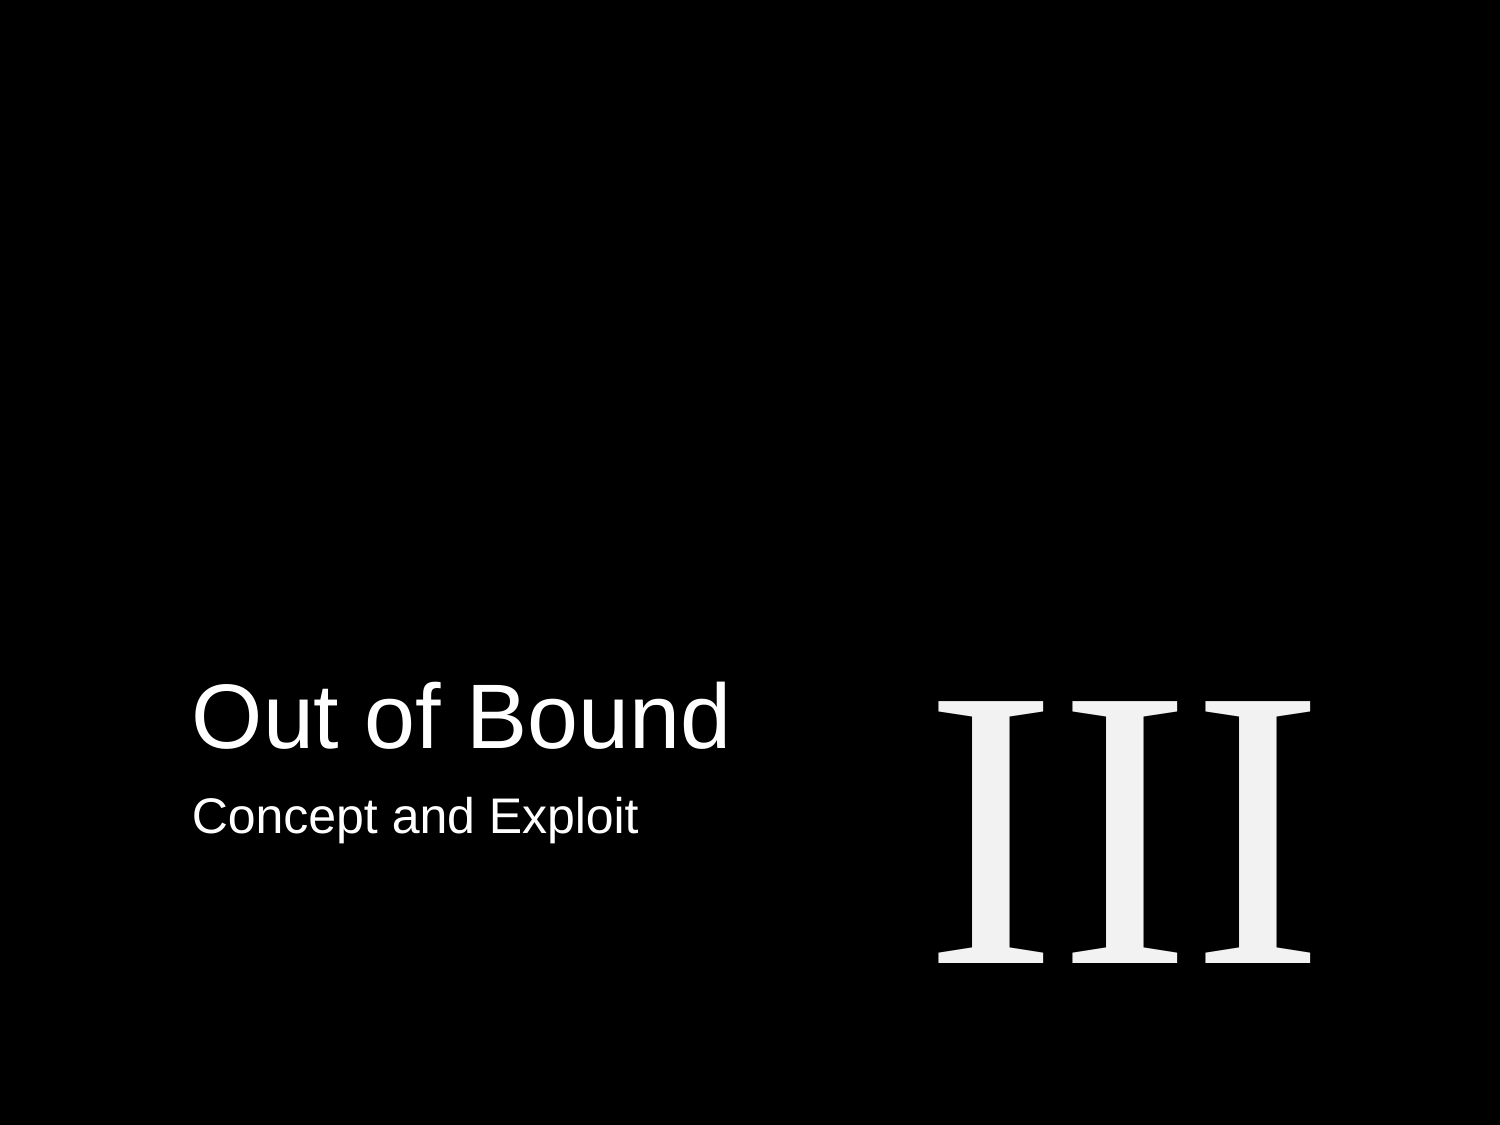

III
Out of Bound
Concept and Exploit